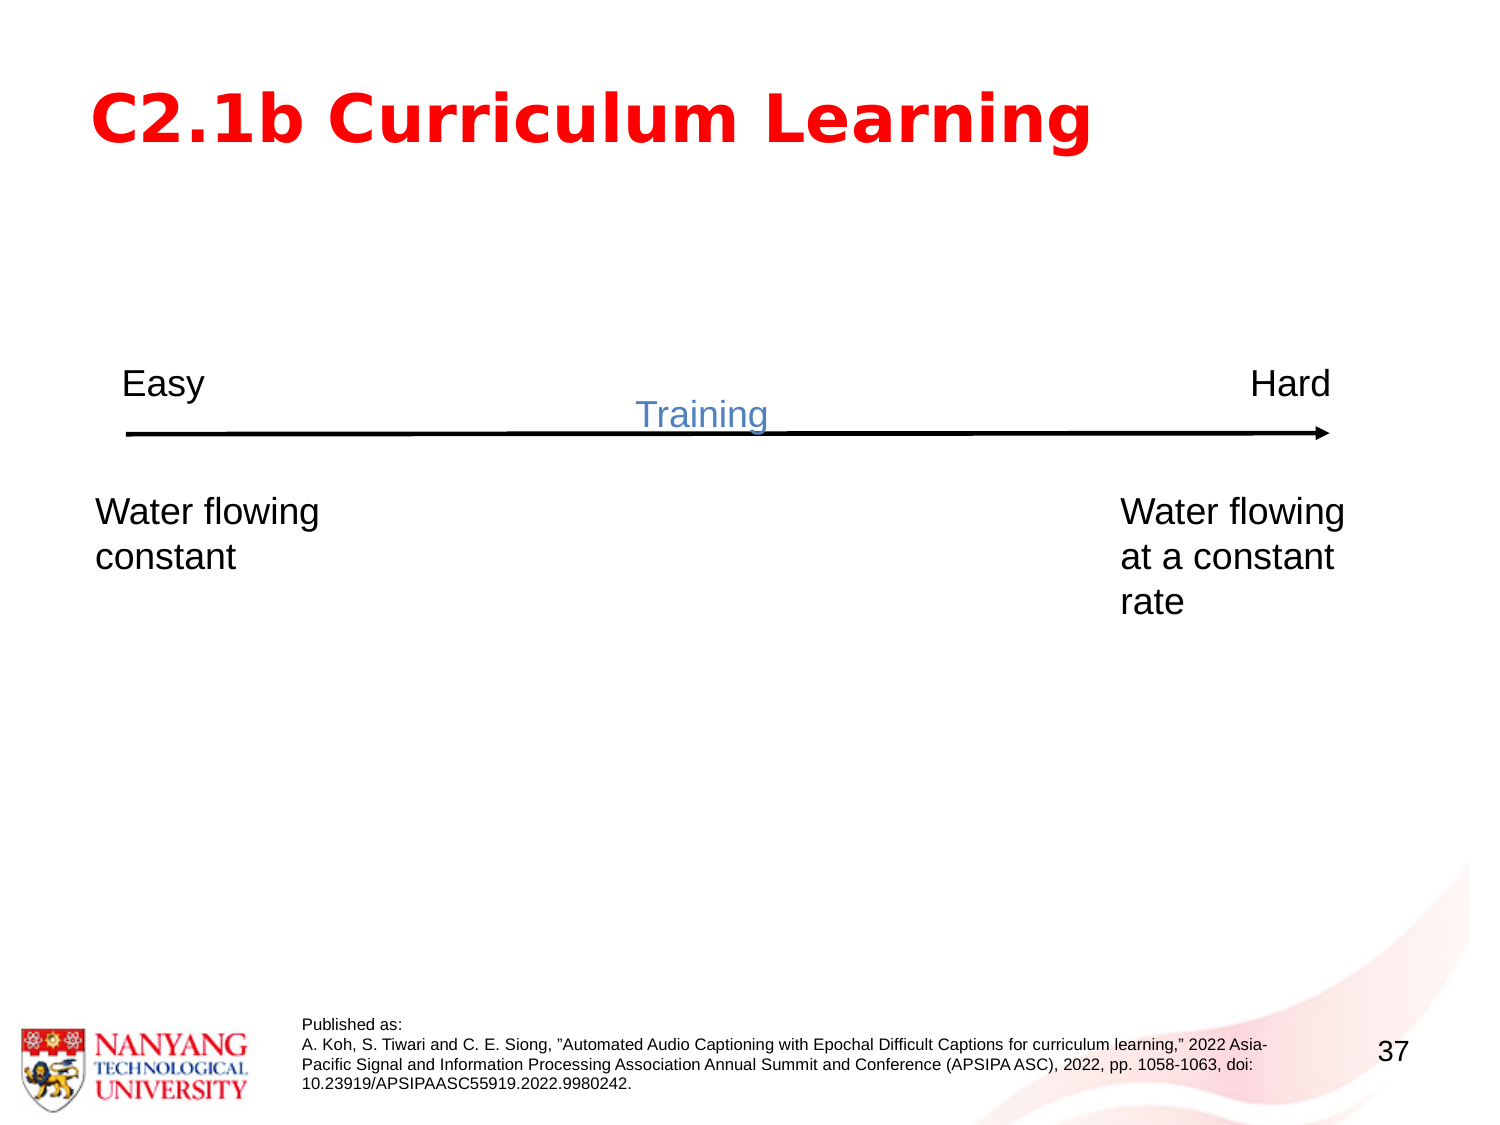

# C2.1b Curriculum Learning
Easy
Hard
Training
Water flowing at a constant rate
Water flowing constant
Published as:
A. Koh, S. Tiwari and C. E. Siong, ”Automated Audio Captioning with Epochal Difficult Captions for curriculum learning,” 2022 Asia-Pacific Signal and Information Processing Association Annual Summit and Conference (APSIPA ASC), 2022, pp. 1058-1063, doi: 10.23919/APSIPAASC55919.2022.9980242.
37